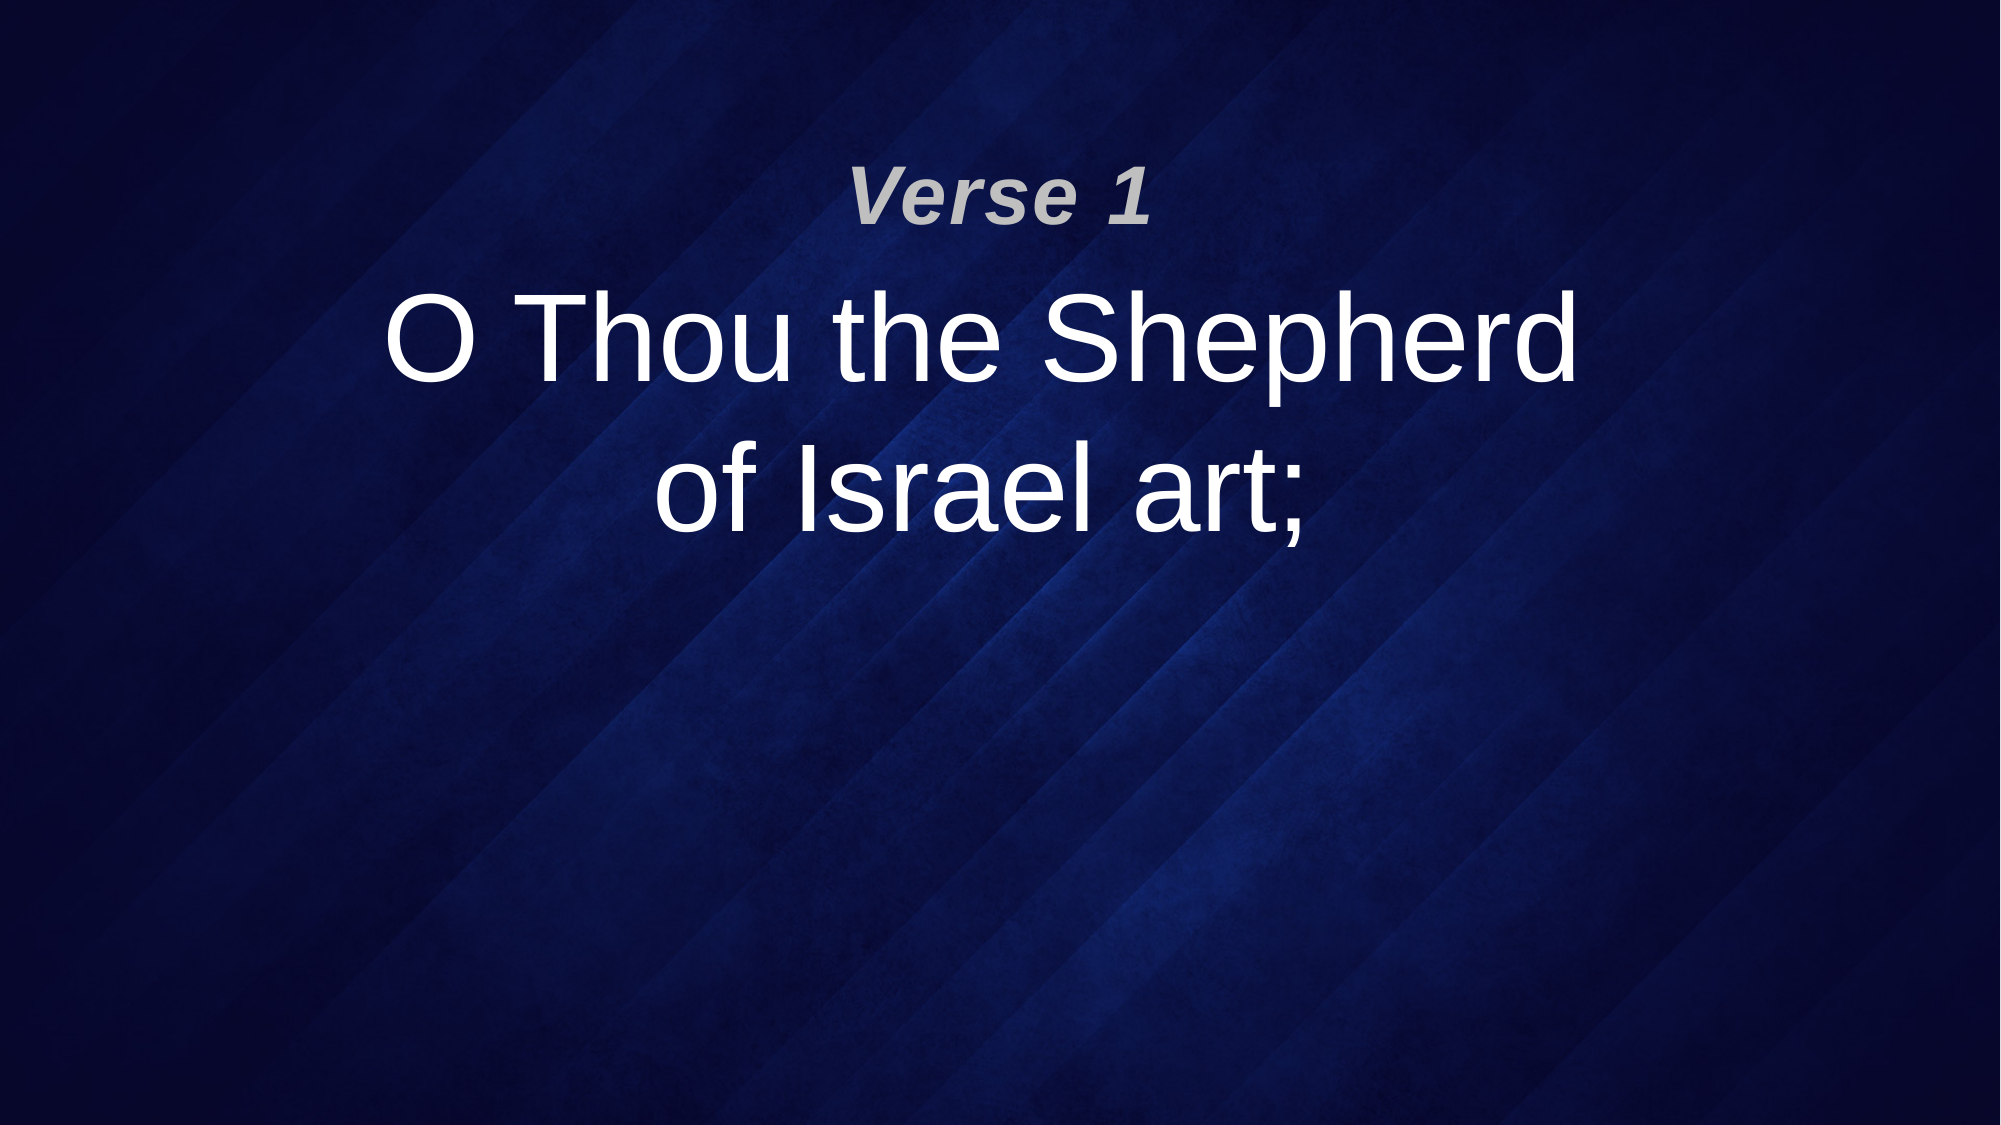

Verse 1
# O Thou the Shepherd of Israel art;